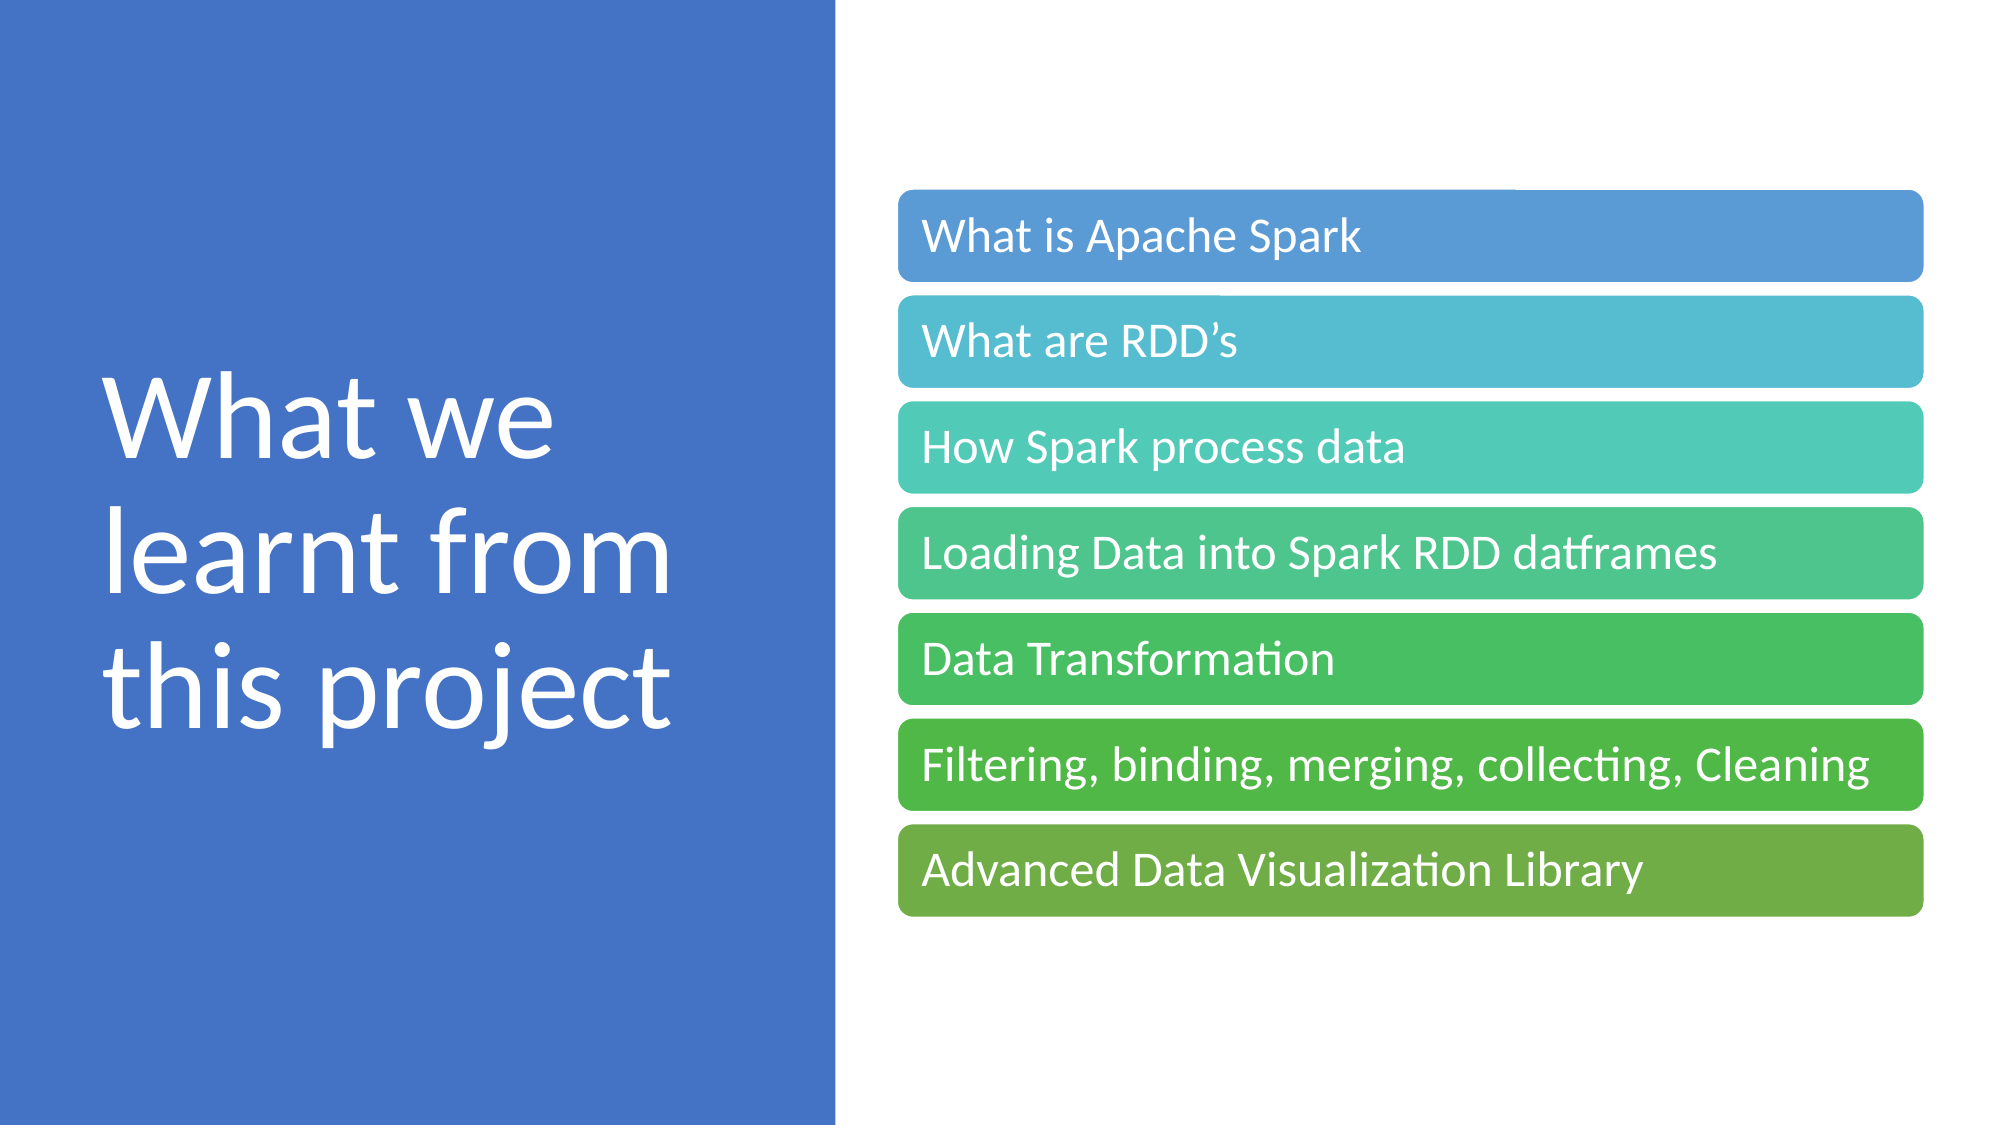

# What we learnt from this project
What is Apache Spark
What are RDD’s
How Spark process data
Loading Data into Spark RDD datframes
Data Transformation
Filtering, binding, merging, collecting, Cleaning
Advanced Data Visualization Library